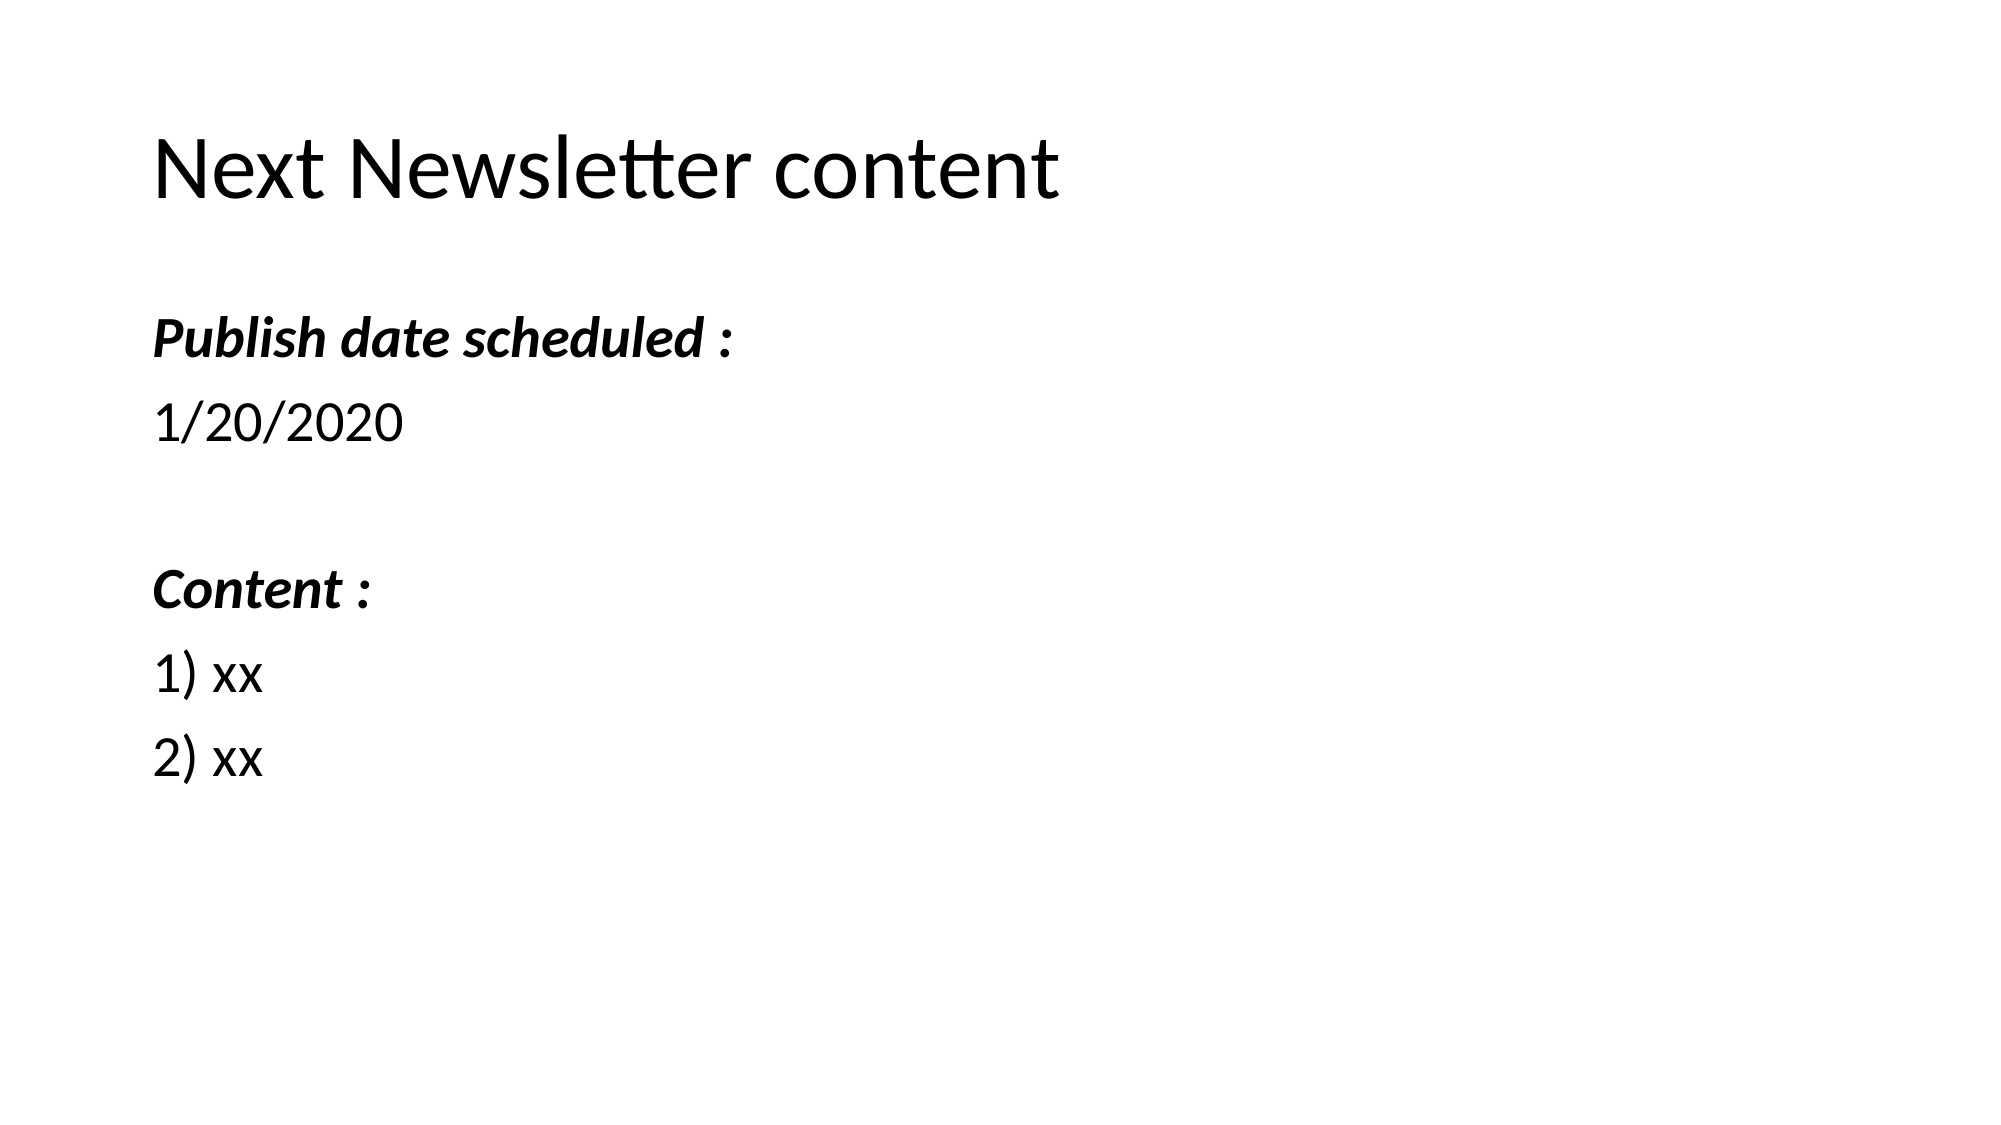

# Next Newsletter content
Publish date scheduled :
1/20/2020

Content :
1) xx
2) xx